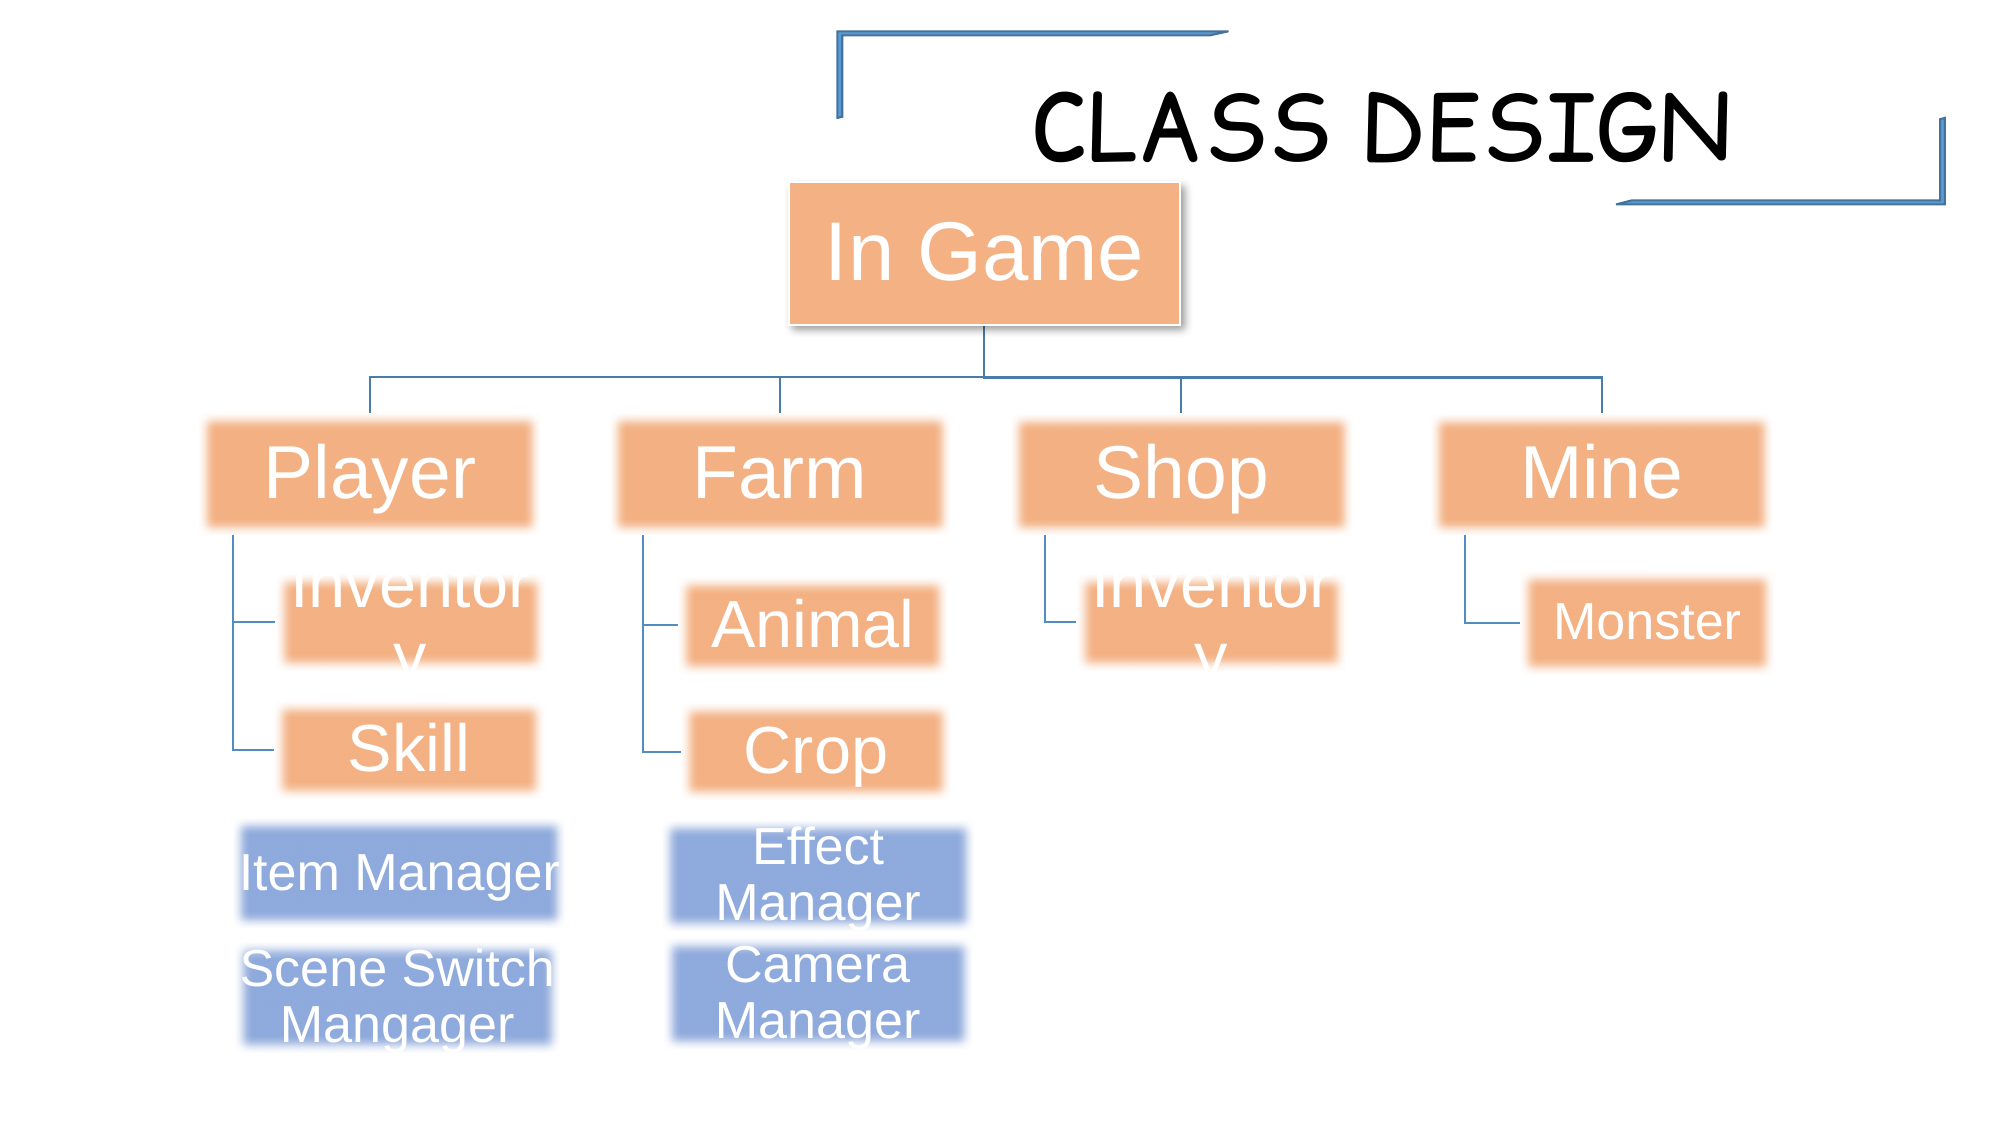

In Game
Player
Inventory
Skill
Farm
Animal
Crop
Shop
Inventory
Mine
Monster
Item Manager
Effect Manager
Camera Manager
Scene Switch Mangager
# CLASS DESIGN